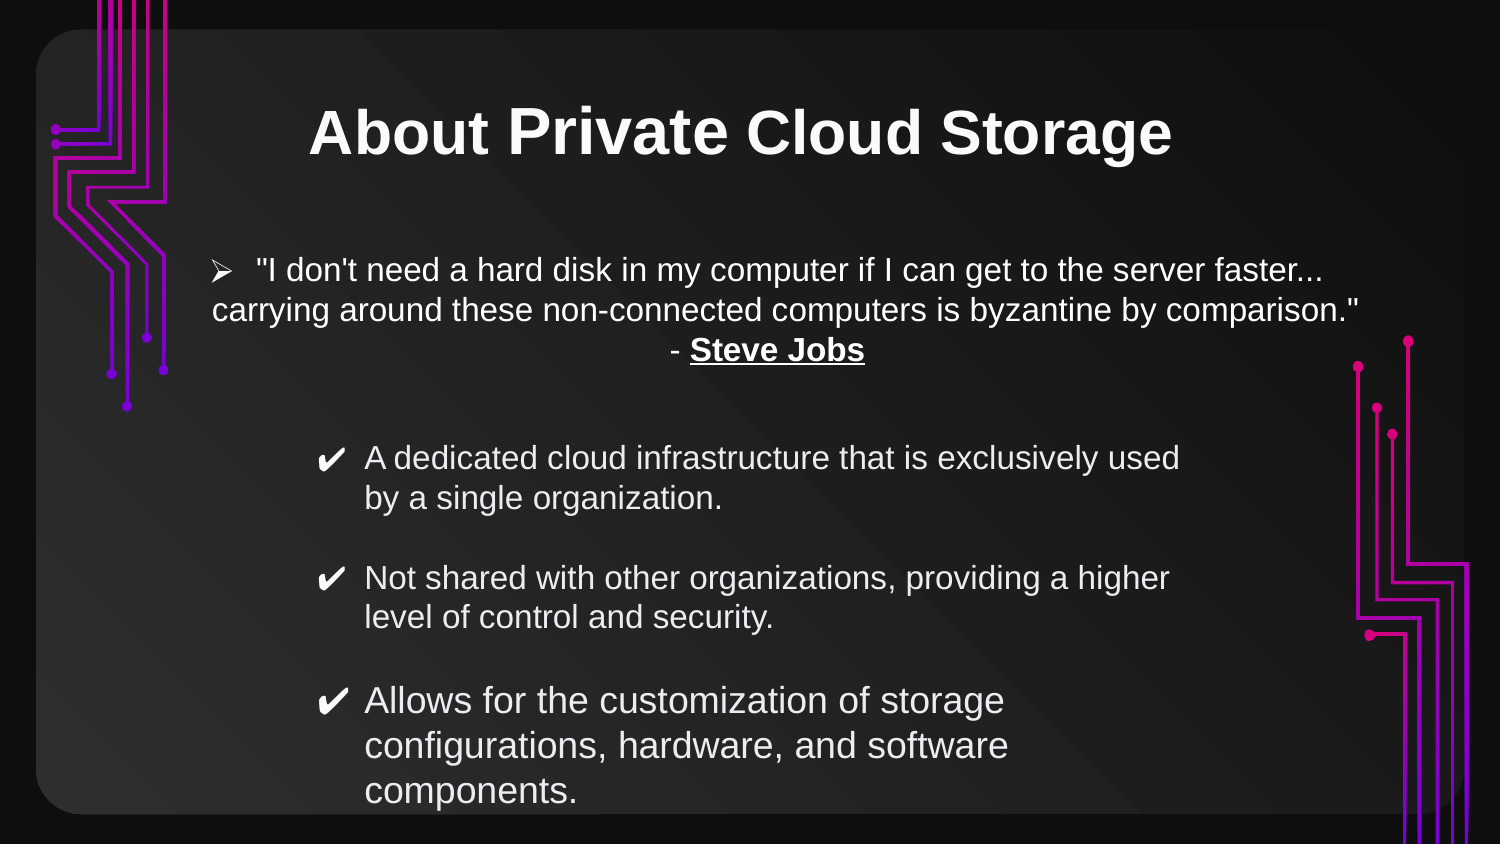

# About Private Cloud Storage
"I don't need a hard disk in my computer if I can get to the server faster... carrying around these non-connected computers is byzantine by comparison."
- Steve Jobs

A dedicated cloud infrastructure that is exclusively used by a single organization.

Not shared with other organizations, providing a higher level of control and security.

Allows for the customization of storage configurations, hardware, and software components.